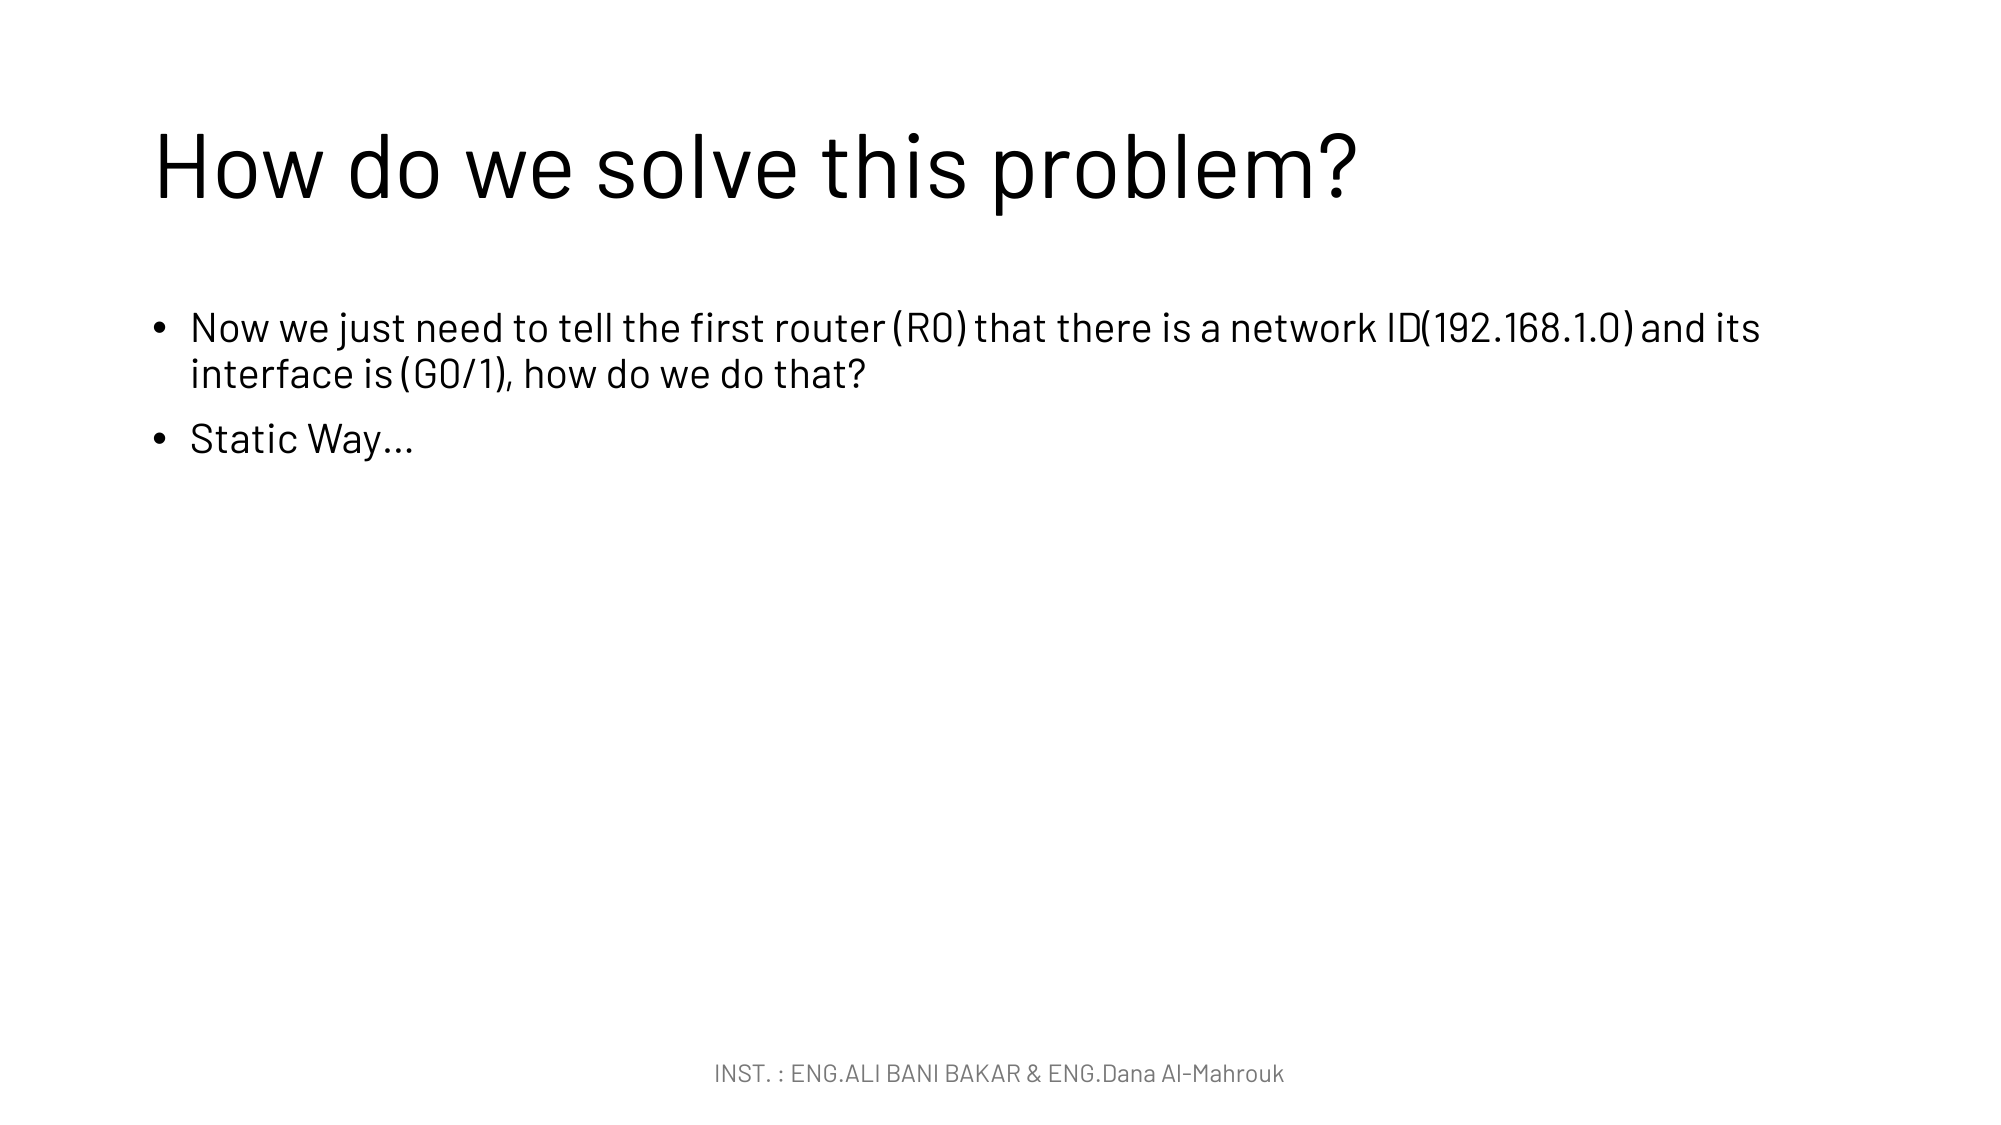

# How do we solve this problem?
Now we just need to tell the first router (R0) that there is a network ID(192.168.1.0) and its interface is (G0/1), how do we do that?
Static Way…
INST. : ENG.ALI BANI BAKAR & ENG.Dana Al-Mahrouk